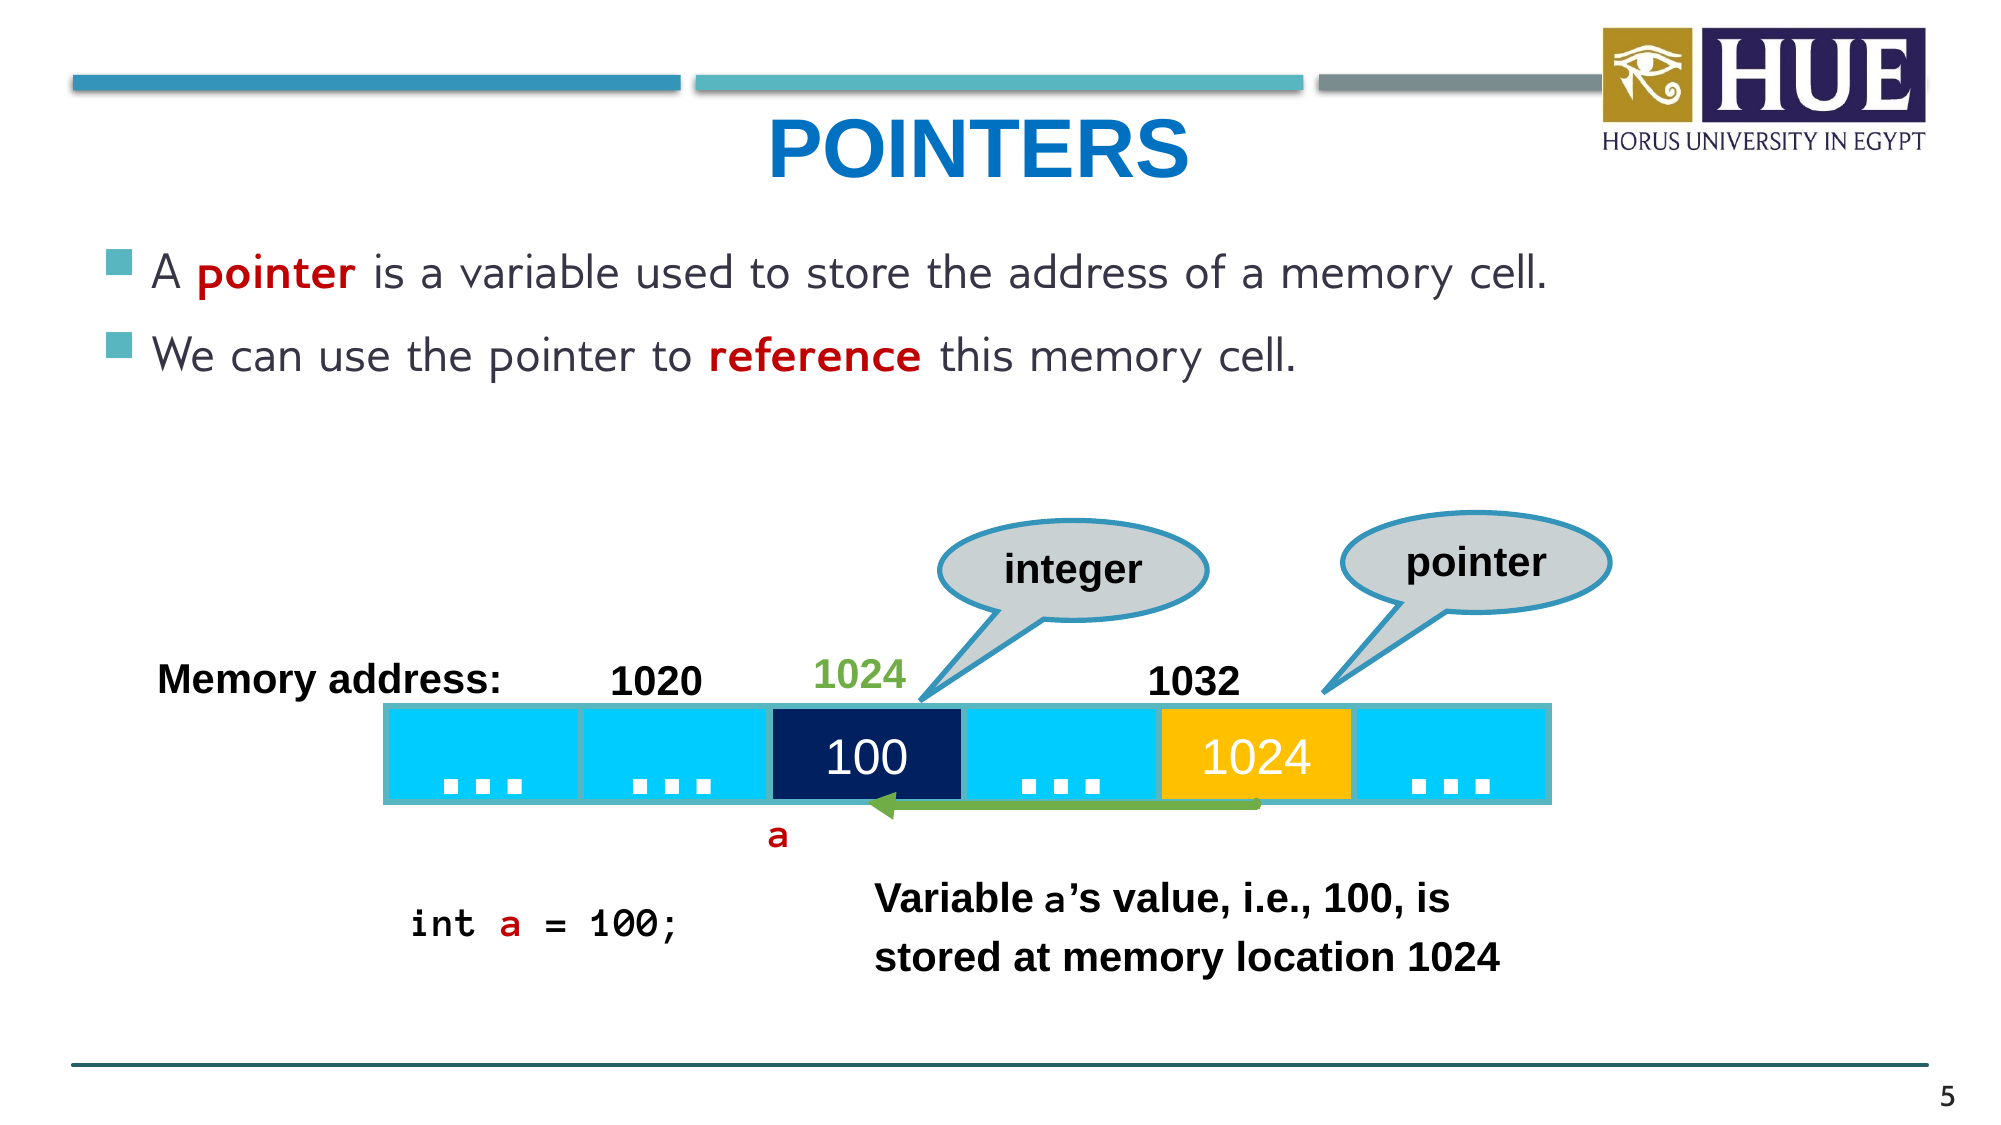

Pointers
A pointer is a variable used to store the address of a memory cell.
We can use the pointer to reference this memory cell.
pointer
integer
1024
Memory address:
1020
1032
…
…
100
…
1024
…
a
Variable a’s value, i.e., 100, is
stored at memory location 1024
int a = 100;
5